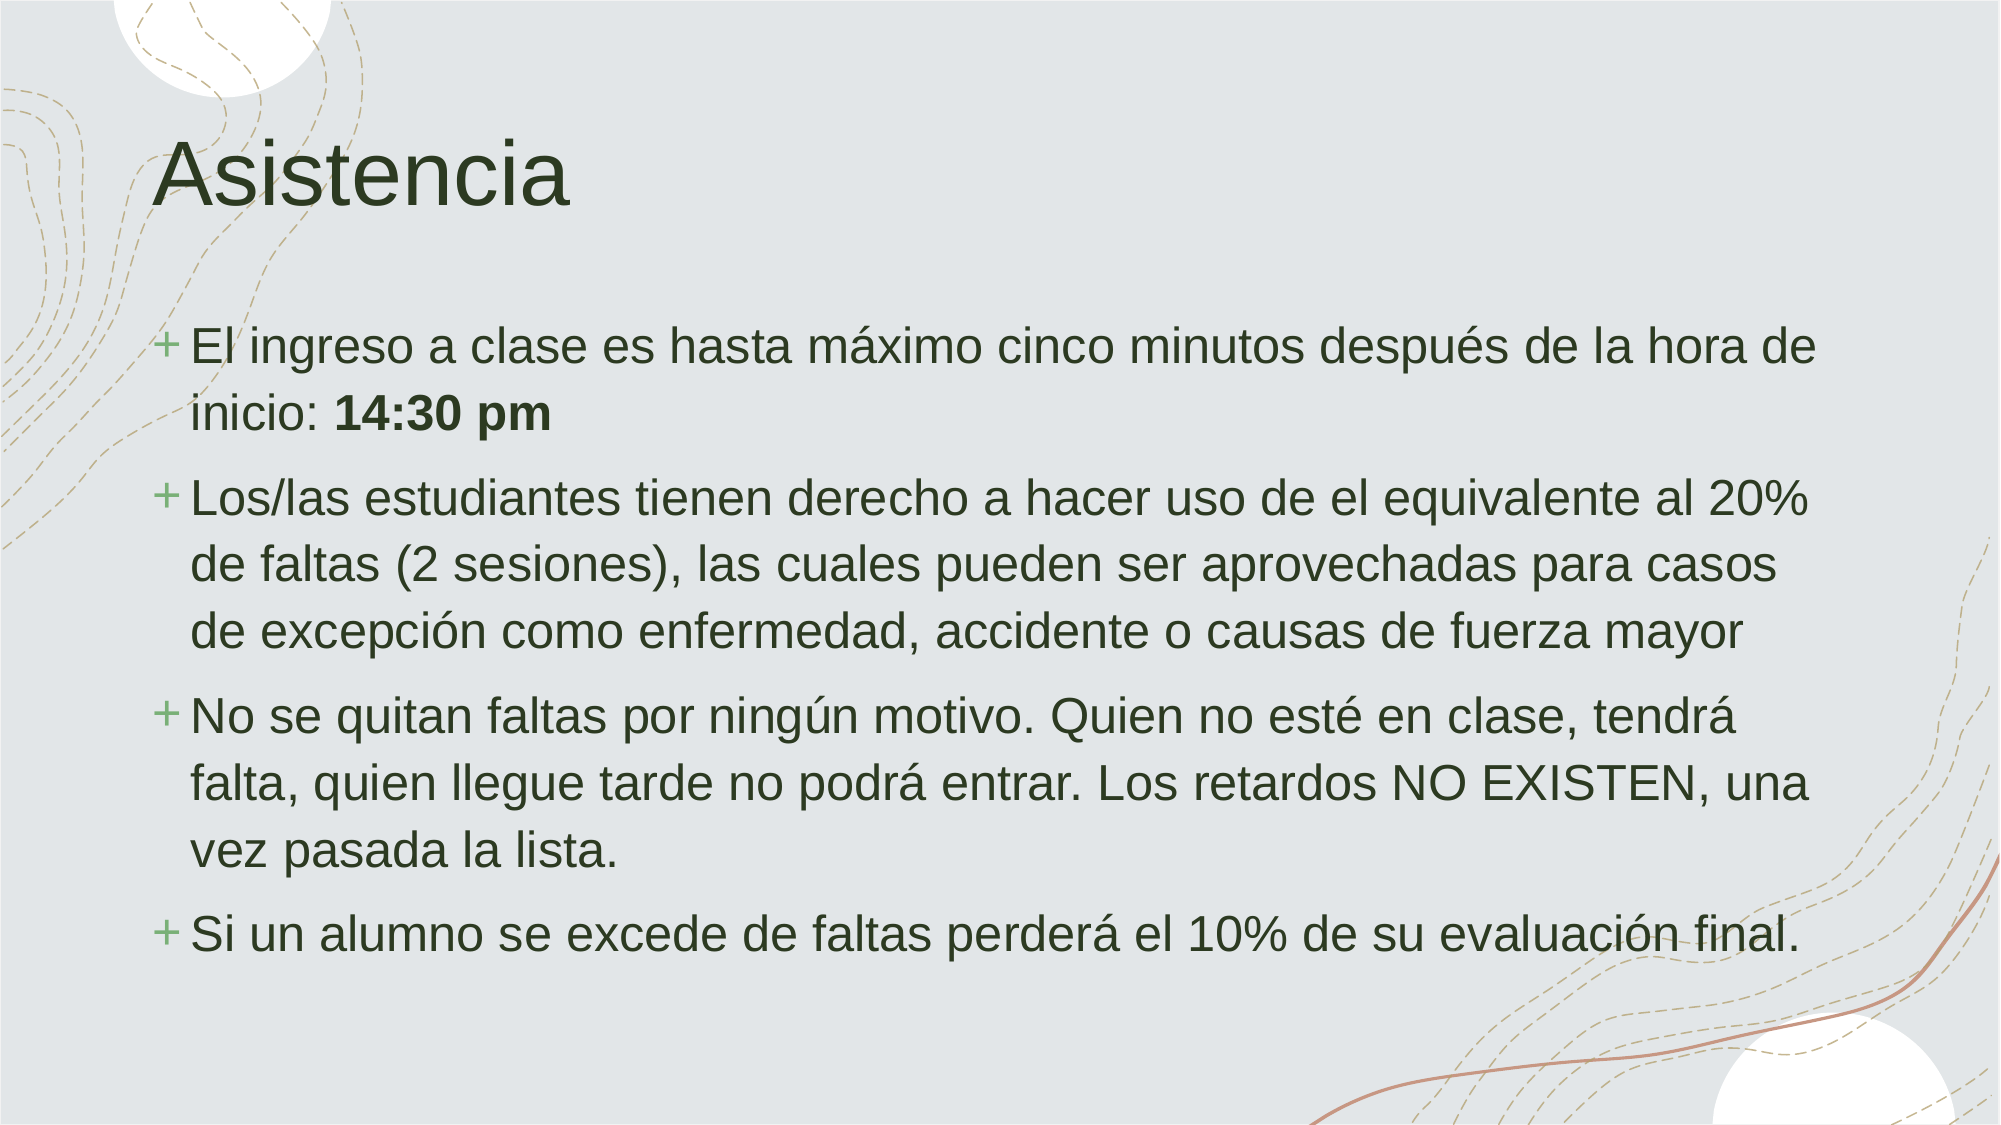

# Asistencia
El ingreso a clase es hasta máximo cinco minutos después de la hora de inicio: 14:30 pm
Los/las estudiantes tienen derecho a hacer uso de el equivalente al 20% de faltas (2 sesiones), las cuales pueden ser aprovechadas para casos de excepción como enfermedad, accidente o causas de fuerza mayor
No se quitan faltas por ningún motivo. Quien no esté en clase, tendrá falta, quien llegue tarde no podrá entrar. Los retardos NO EXISTEN, una vez pasada la lista.
Si un alumno se excede de faltas perderá el 10% de su evaluación final.